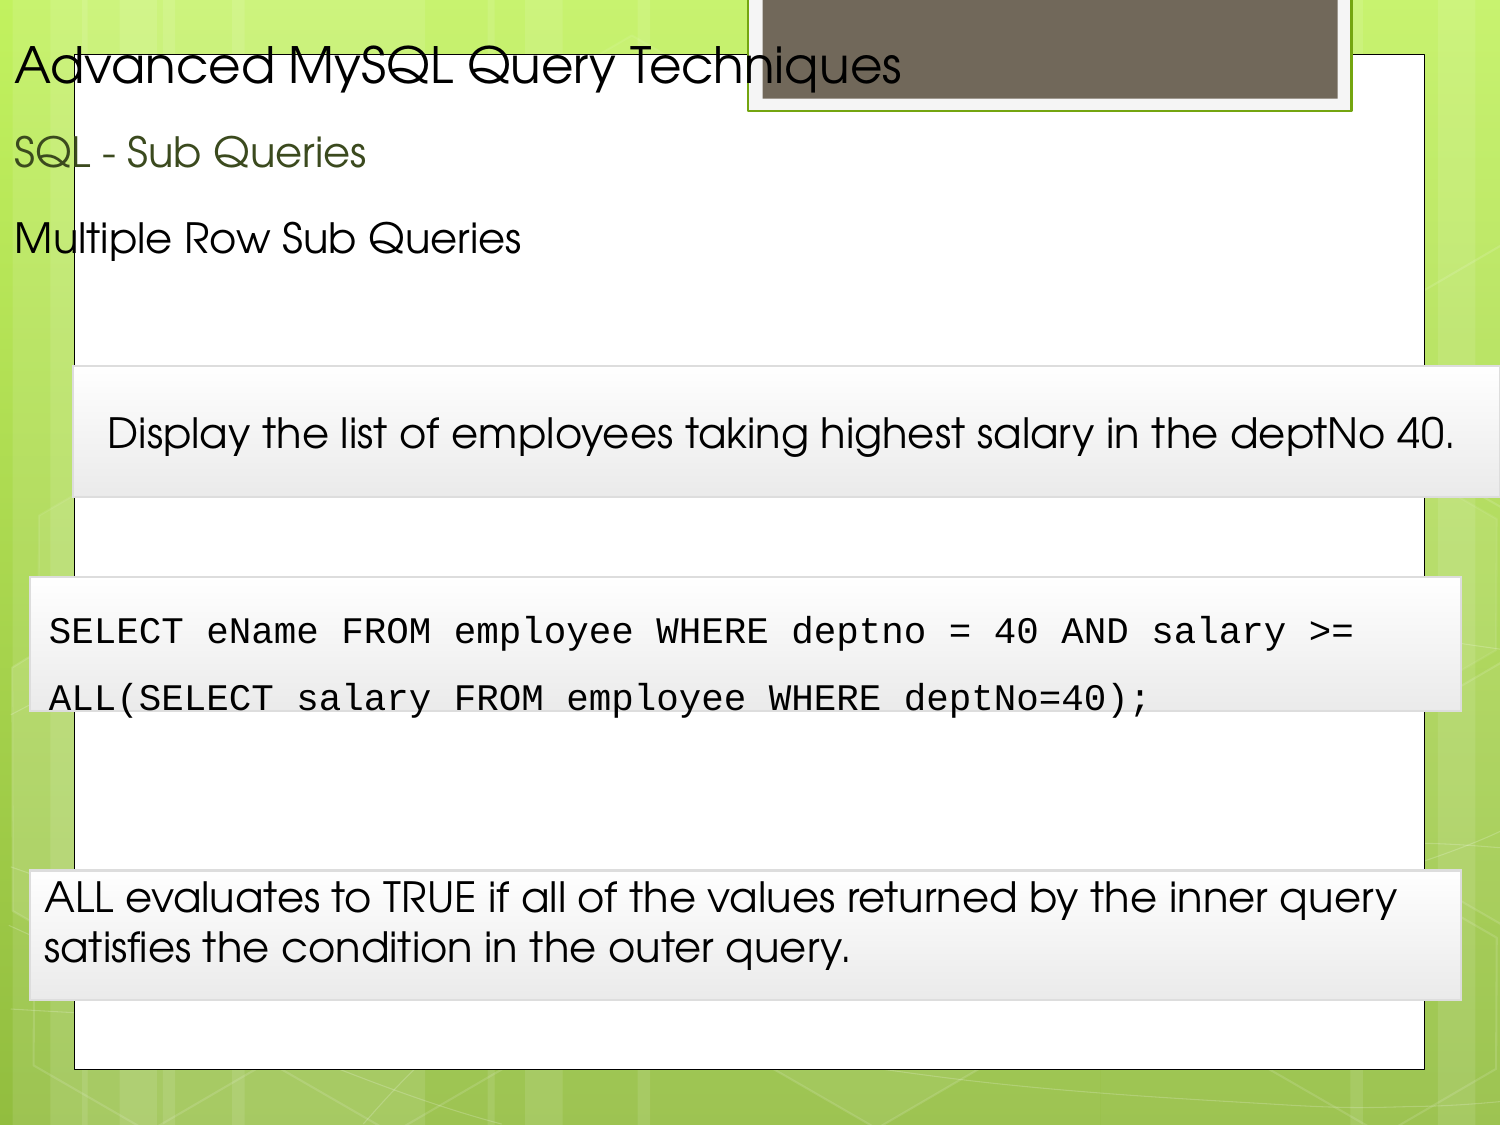

SQL - Sub Queries
Multiple Row Sub Queries
Display the list of employees taking highest salary in the deptNo 40.
SELECT eName FROM employee WHERE deptno = 40 AND salary >= ALL(SELECT salary FROM employee WHERE deptNo=40);

ALL evaluates to TRUE if all of the values returned by the inner query satisfies the condition in the outer query.